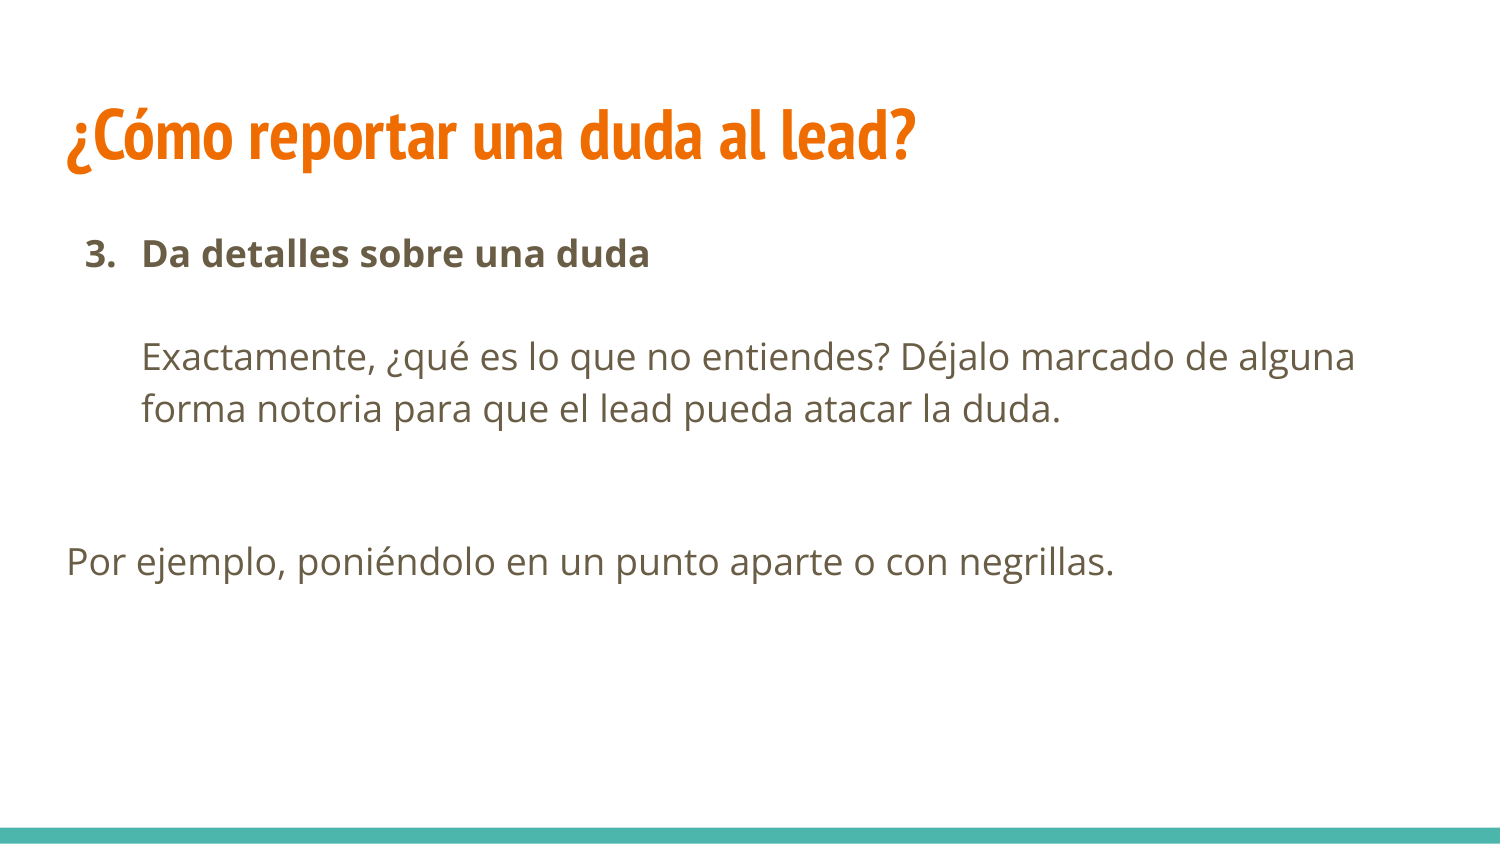

# ¿Cómo reportar una duda al lead?
Da detalles sobre una duda
Exactamente, ¿qué es lo que no entiendes? Déjalo marcado de alguna forma notoria para que el lead pueda atacar la duda.

Por ejemplo, poniéndolo en un punto aparte o con negrillas.